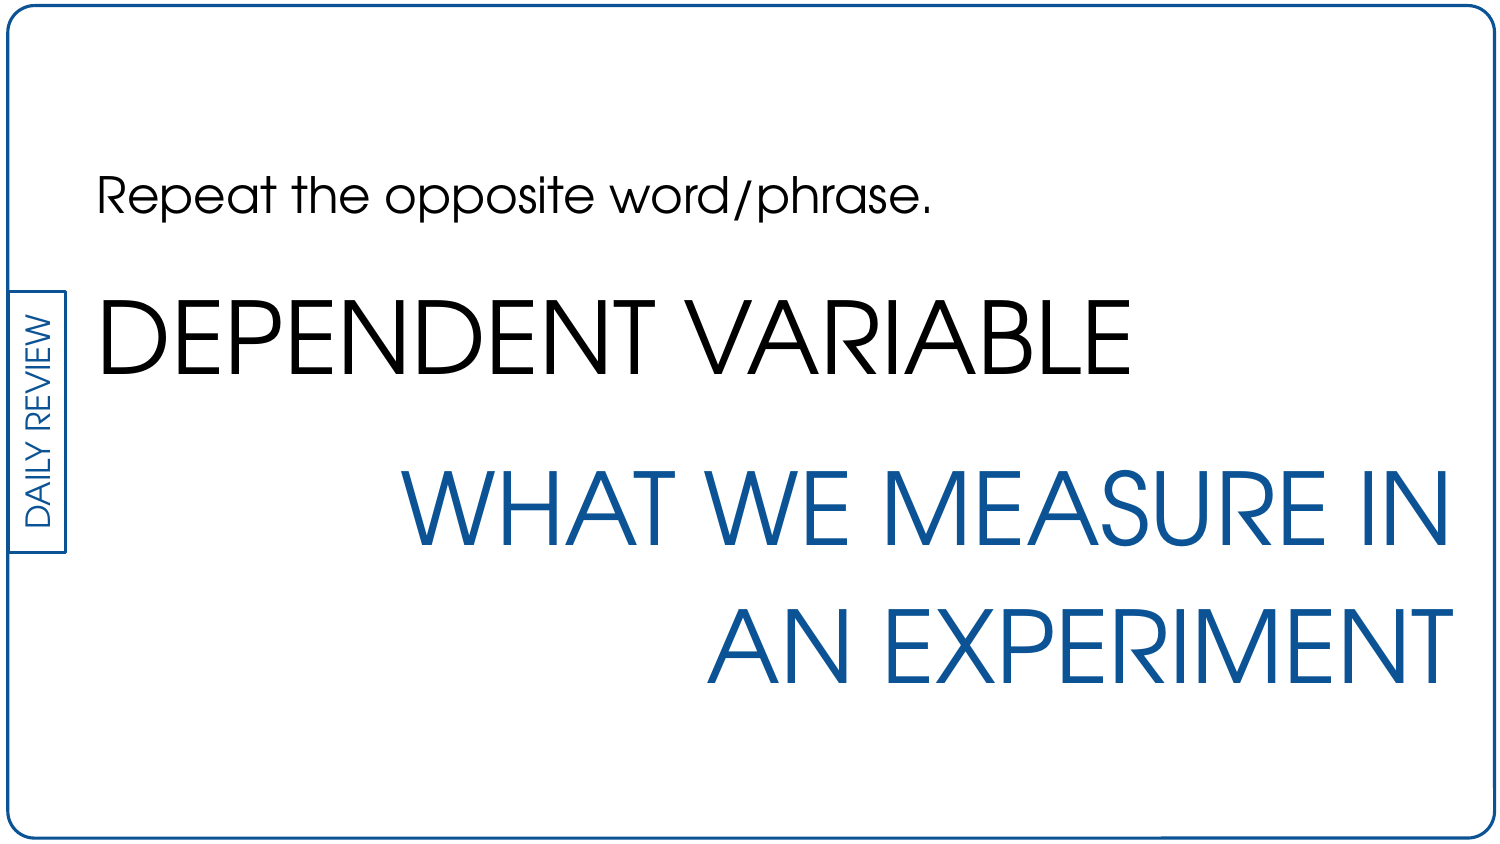

Repeat the opposite word/phrase.
DEPENDENT VARIABLE
    	  WHAT WE MEASURE IN AN EXPERIMENT